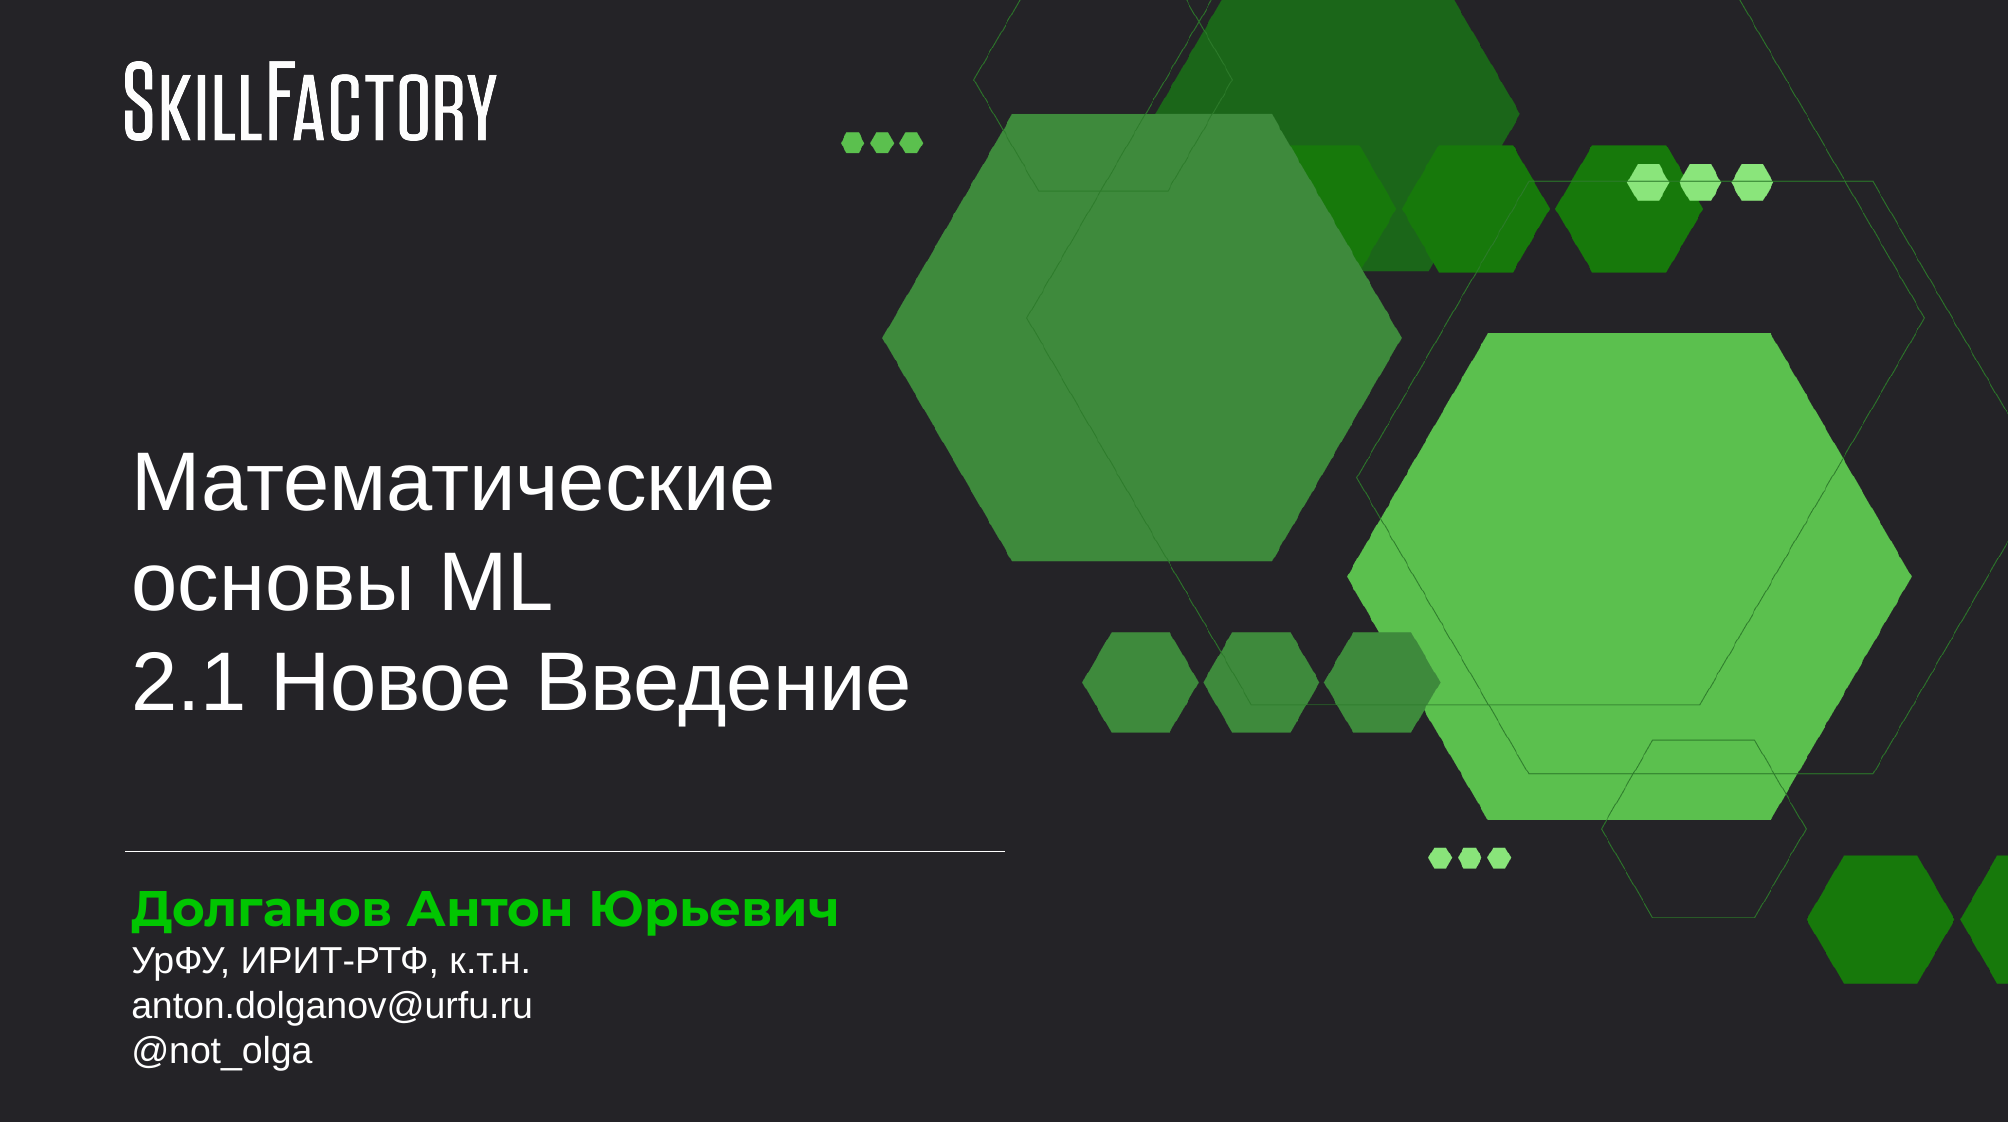

Математические основы ML
2.1 Новое Введение
Долганов Антон Юрьевич
УрФУ, ИРИТ-РТФ, к.т.н.
anton.dolganov@urfu.ru
@not_olga